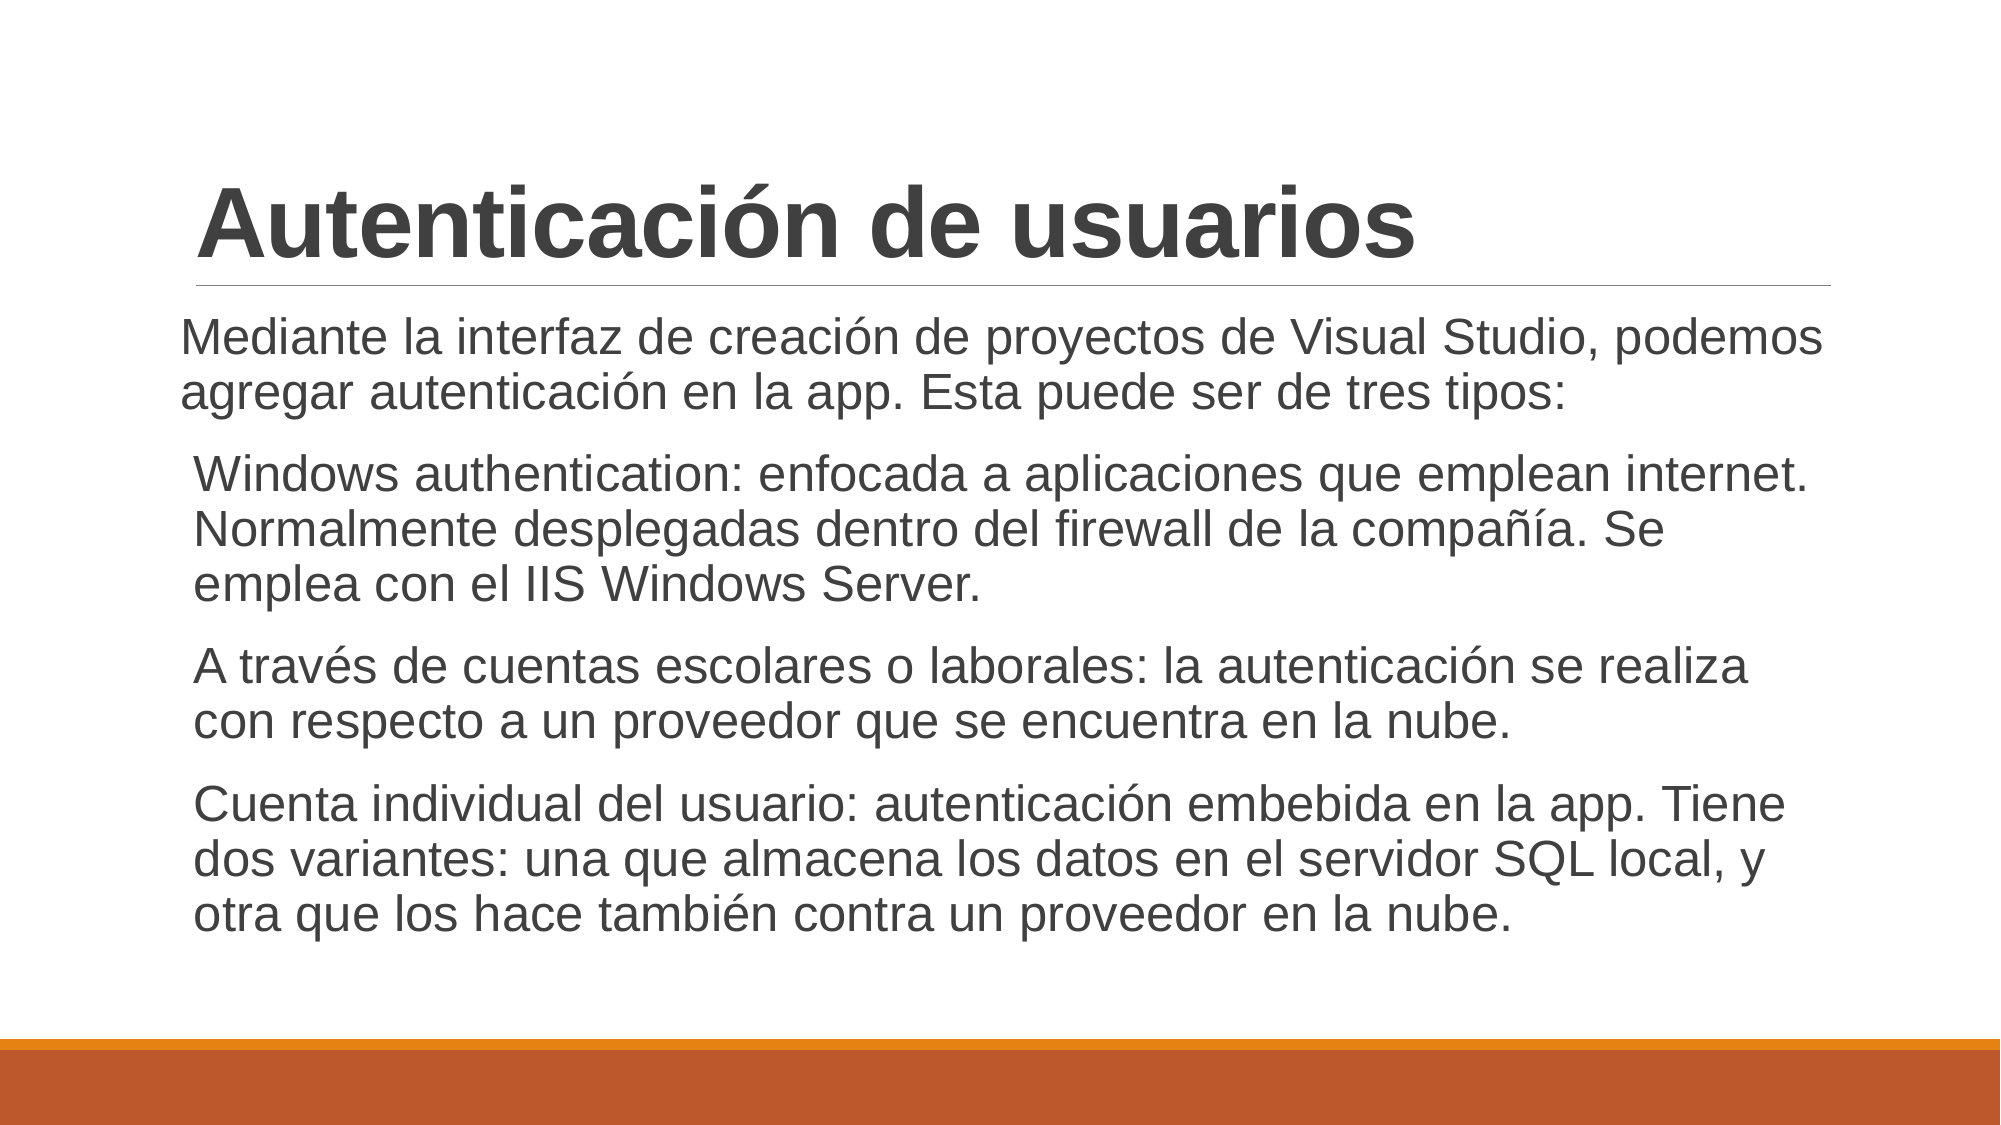

# Autenticación de usuarios
Mediante la interfaz de creación de proyectos de Visual Studio, podemos agregar autenticación en la app. Esta puede ser de tres tipos:
Windows authentication: enfocada a aplicaciones que emplean internet. Normalmente desplegadas dentro del firewall de la compañía. Se emplea con el IIS Windows Server.
A través de cuentas escolares o laborales: la autenticación se realiza con respecto a un proveedor que se encuentra en la nube.
Cuenta individual del usuario: autenticación embebida en la app. Tiene dos variantes: una que almacena los datos en el servidor SQL local, y otra que los hace también contra un proveedor en la nube.